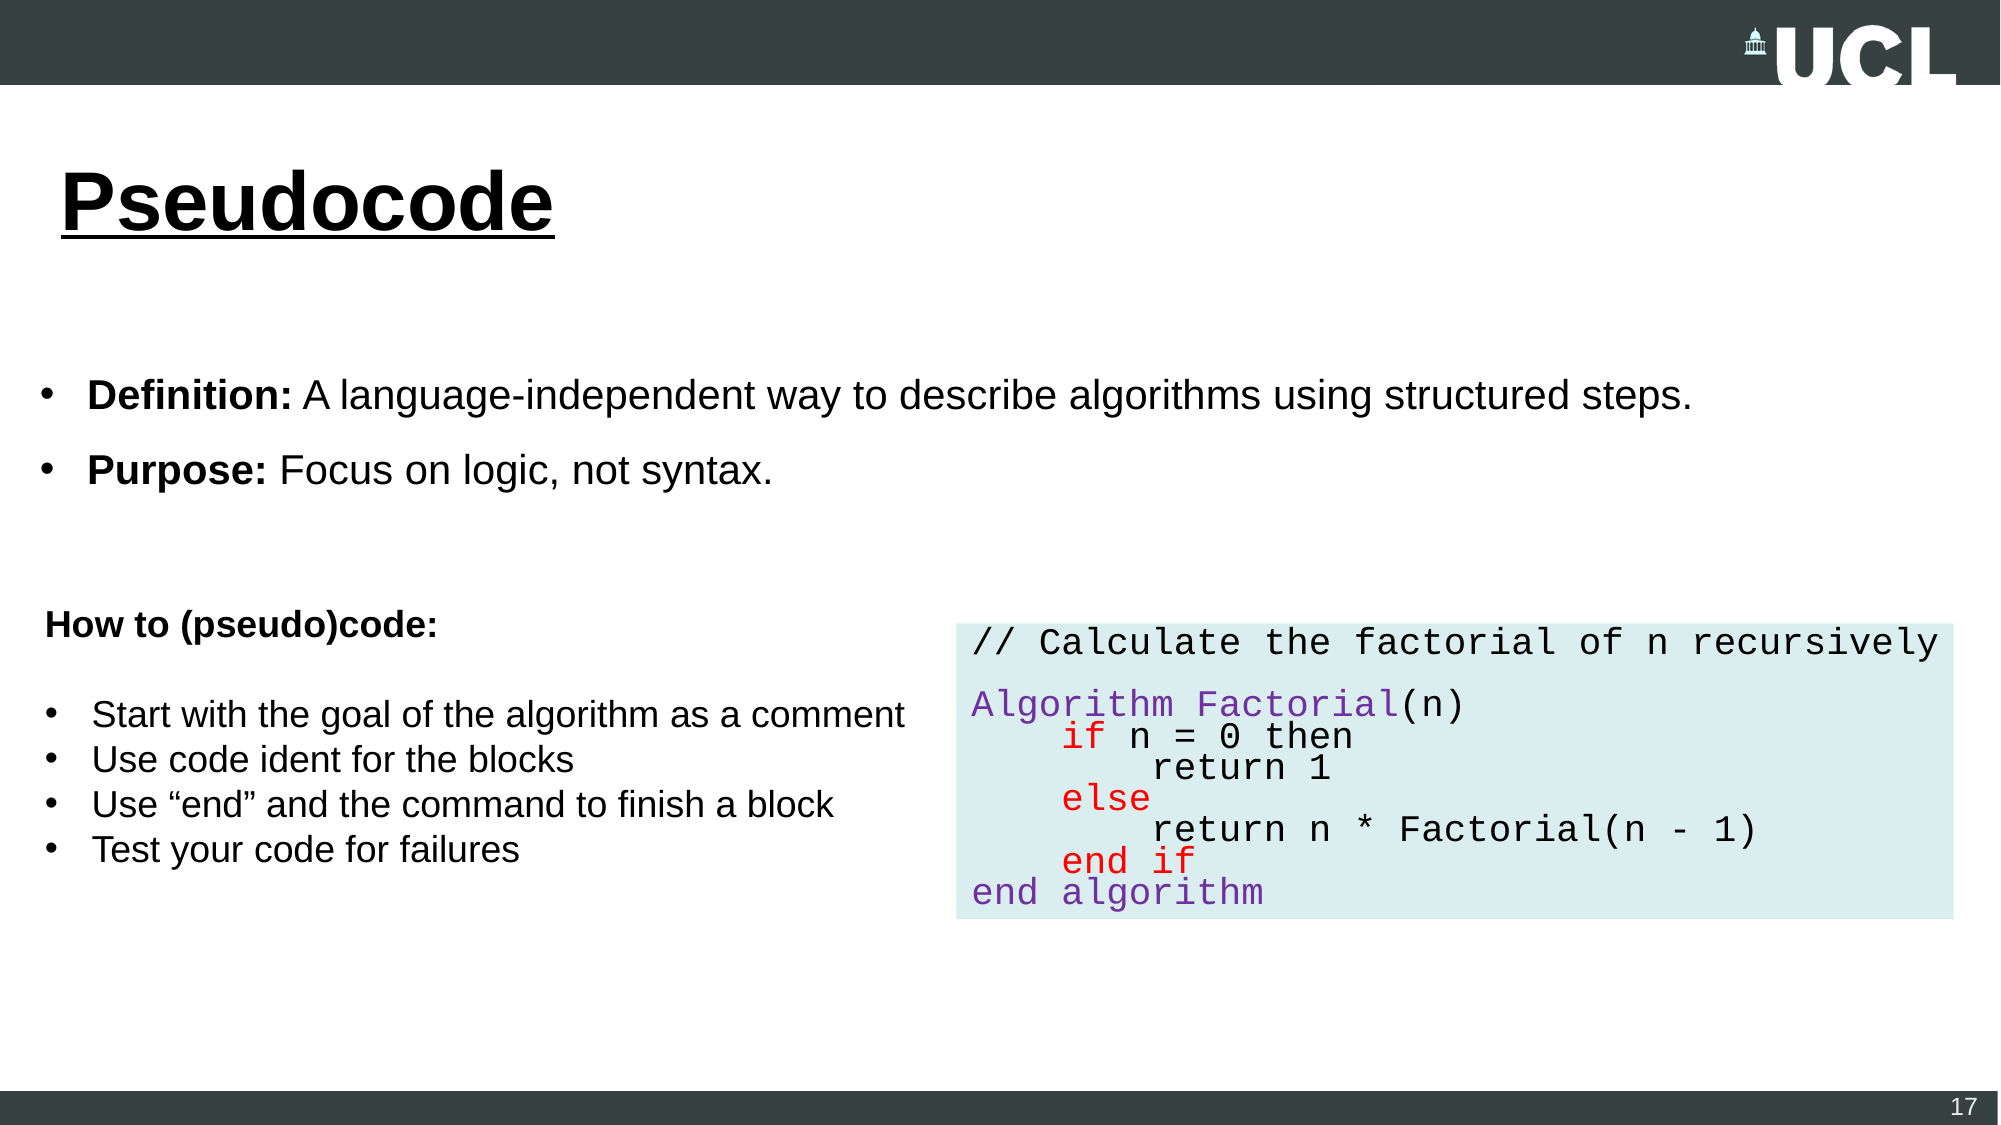

# Pseudocode
Definition: A language-independent way to describe algorithms using structured steps.
Purpose: Focus on logic, not syntax.
How to (pseudo)code:

Start with the goal of the algorithm as a comment
Use code ident for the blocks
Use “end” and the command to finish a block
Test your code for failures

// Calculate the factorial of n recursively

Algorithm Factorial(n)
    if n = 0 then
        return 1
    else
        return n * Factorial(n - 1)
    end if
end algorithm
17